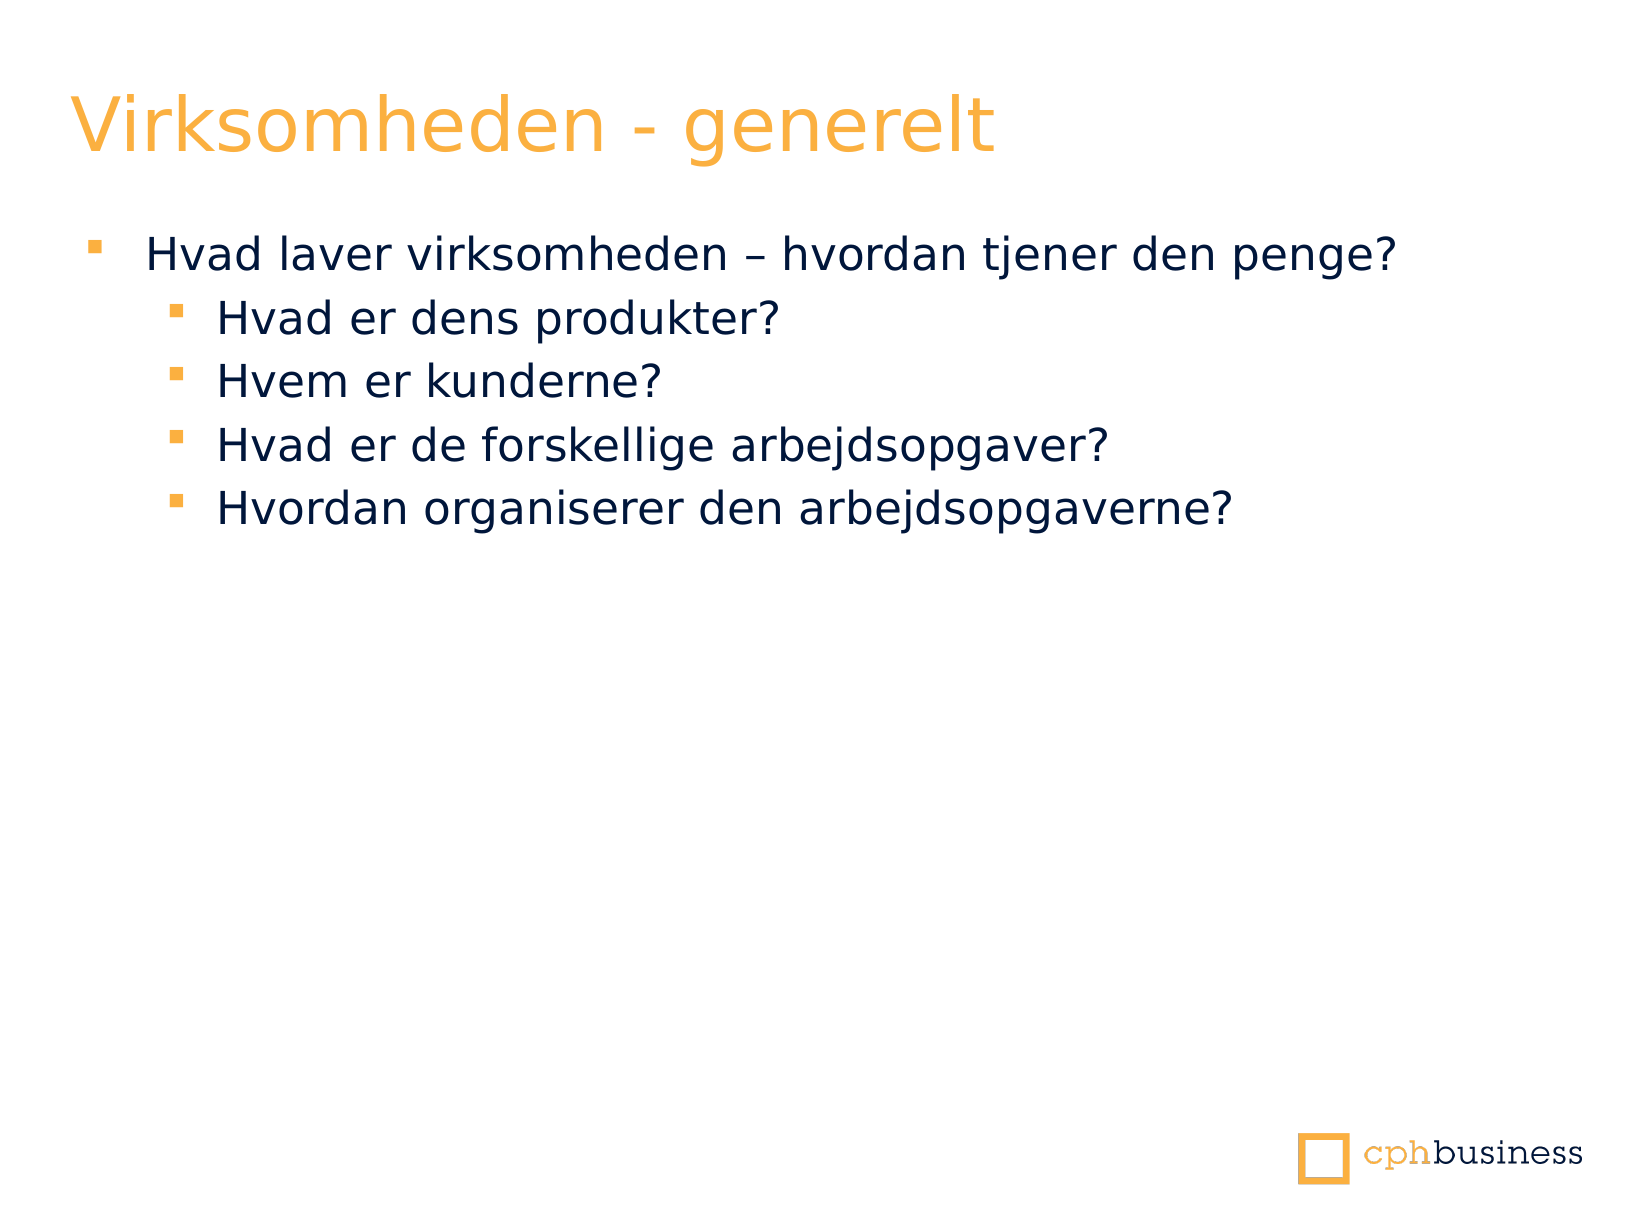

Virksomheden - generelt
Hvad laver virksomheden – hvordan tjener den penge?
Hvad er dens produkter?
Hvem er kunderne?
Hvad er de forskellige arbejdsopgaver?
Hvordan organiserer den arbejdsopgaverne?